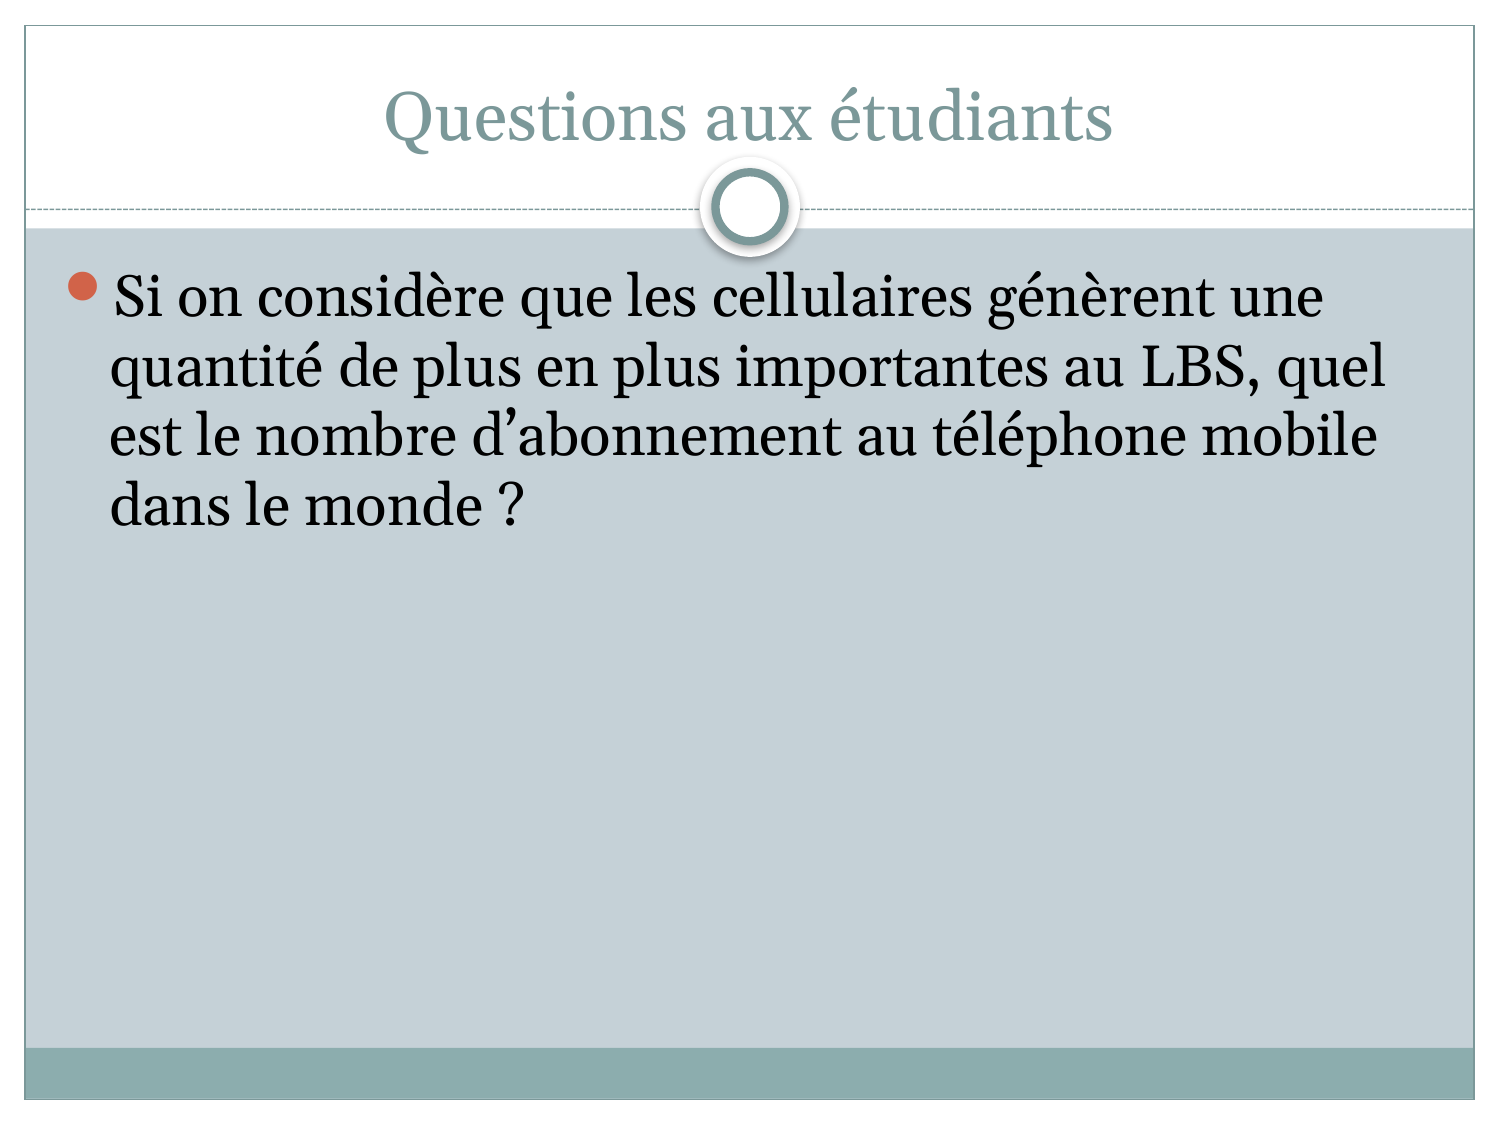

# Questions aux étudiants
Si on considère que les cellulaires génèrent une quantité de plus en plus importantes au LBS, quel est le nombre d’abonnement au téléphone mobile dans le monde ?